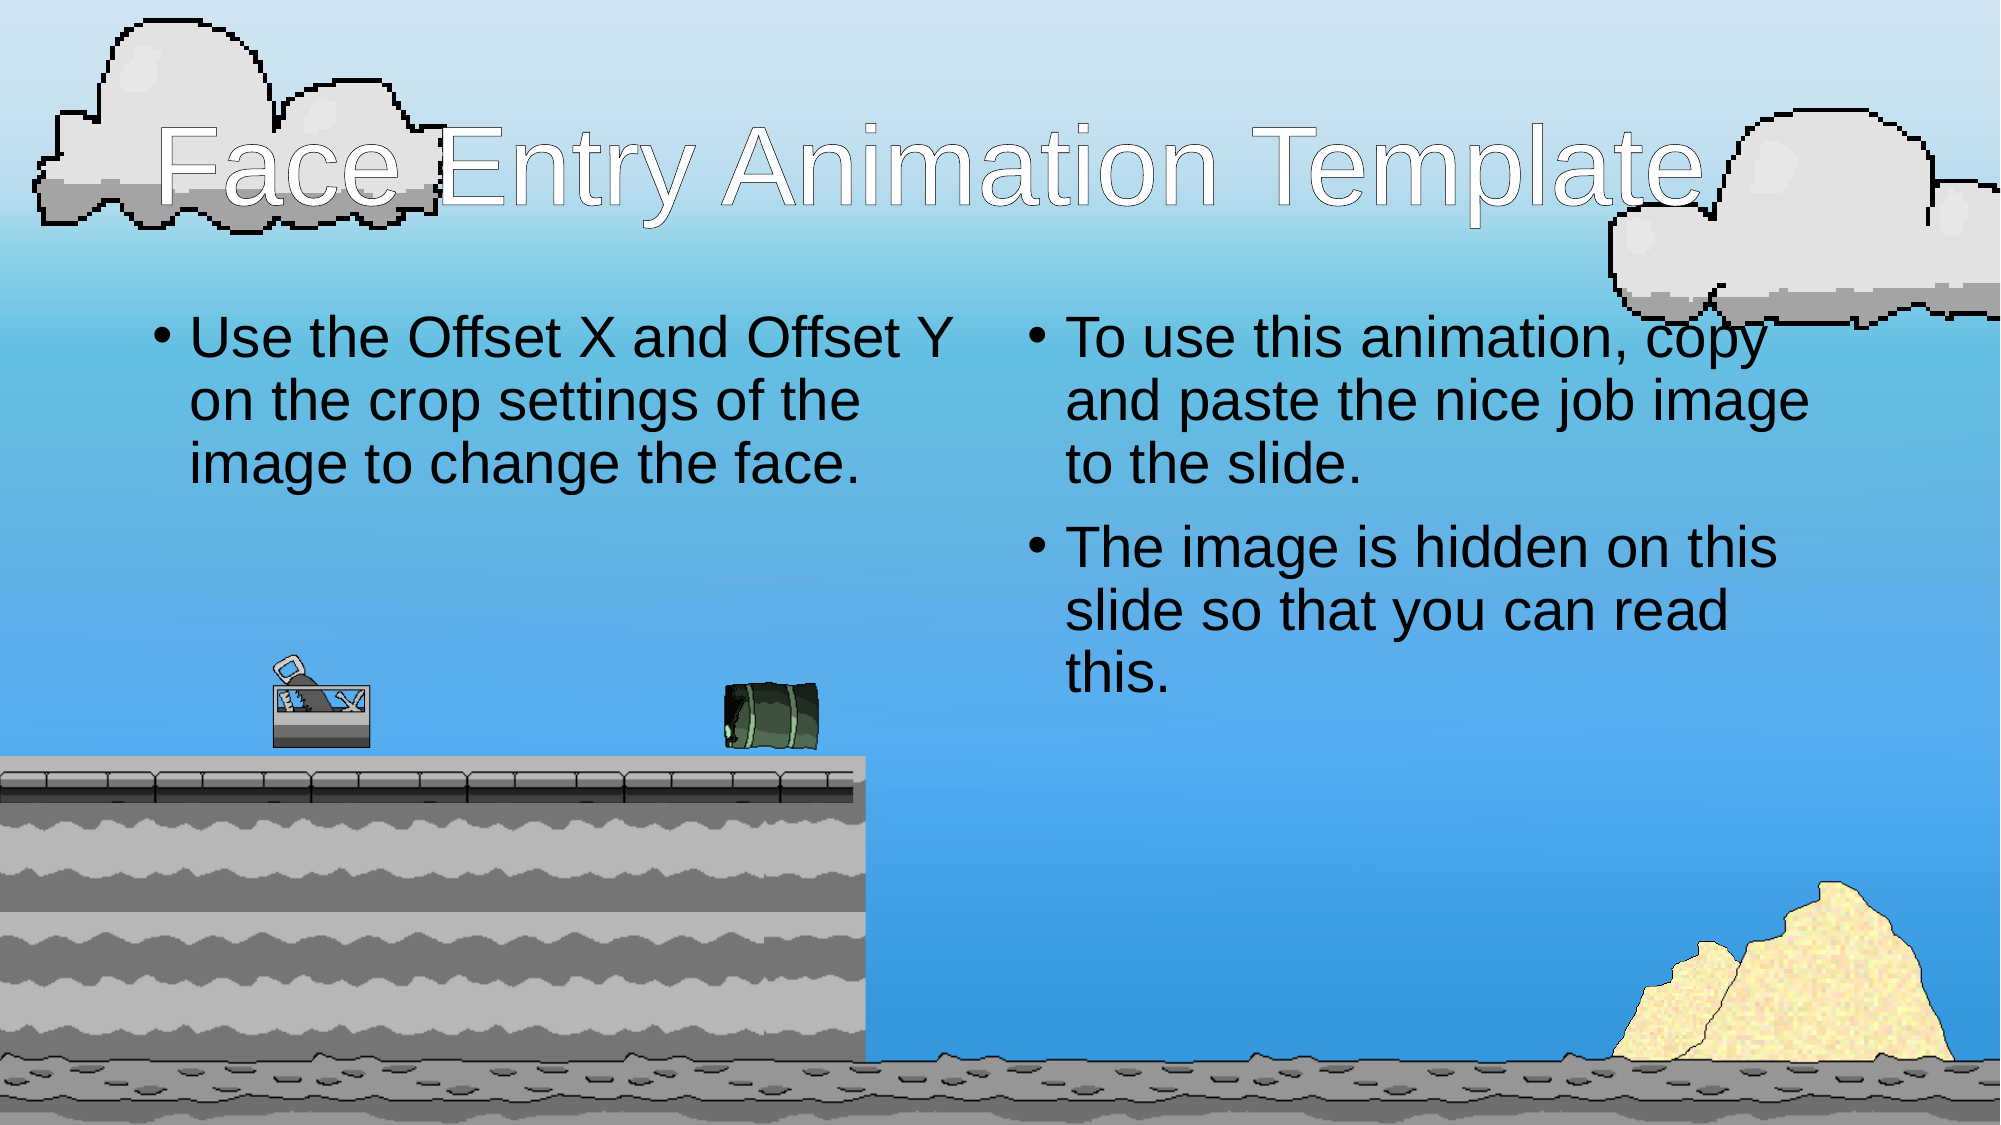

# Face Entry Animation Template
Use the Offset X and Offset Y on the crop settings of the image to change the face.

To use this animation, copy and paste the nice job image to the slide.
The image is hidden on this slide so that you can read this.